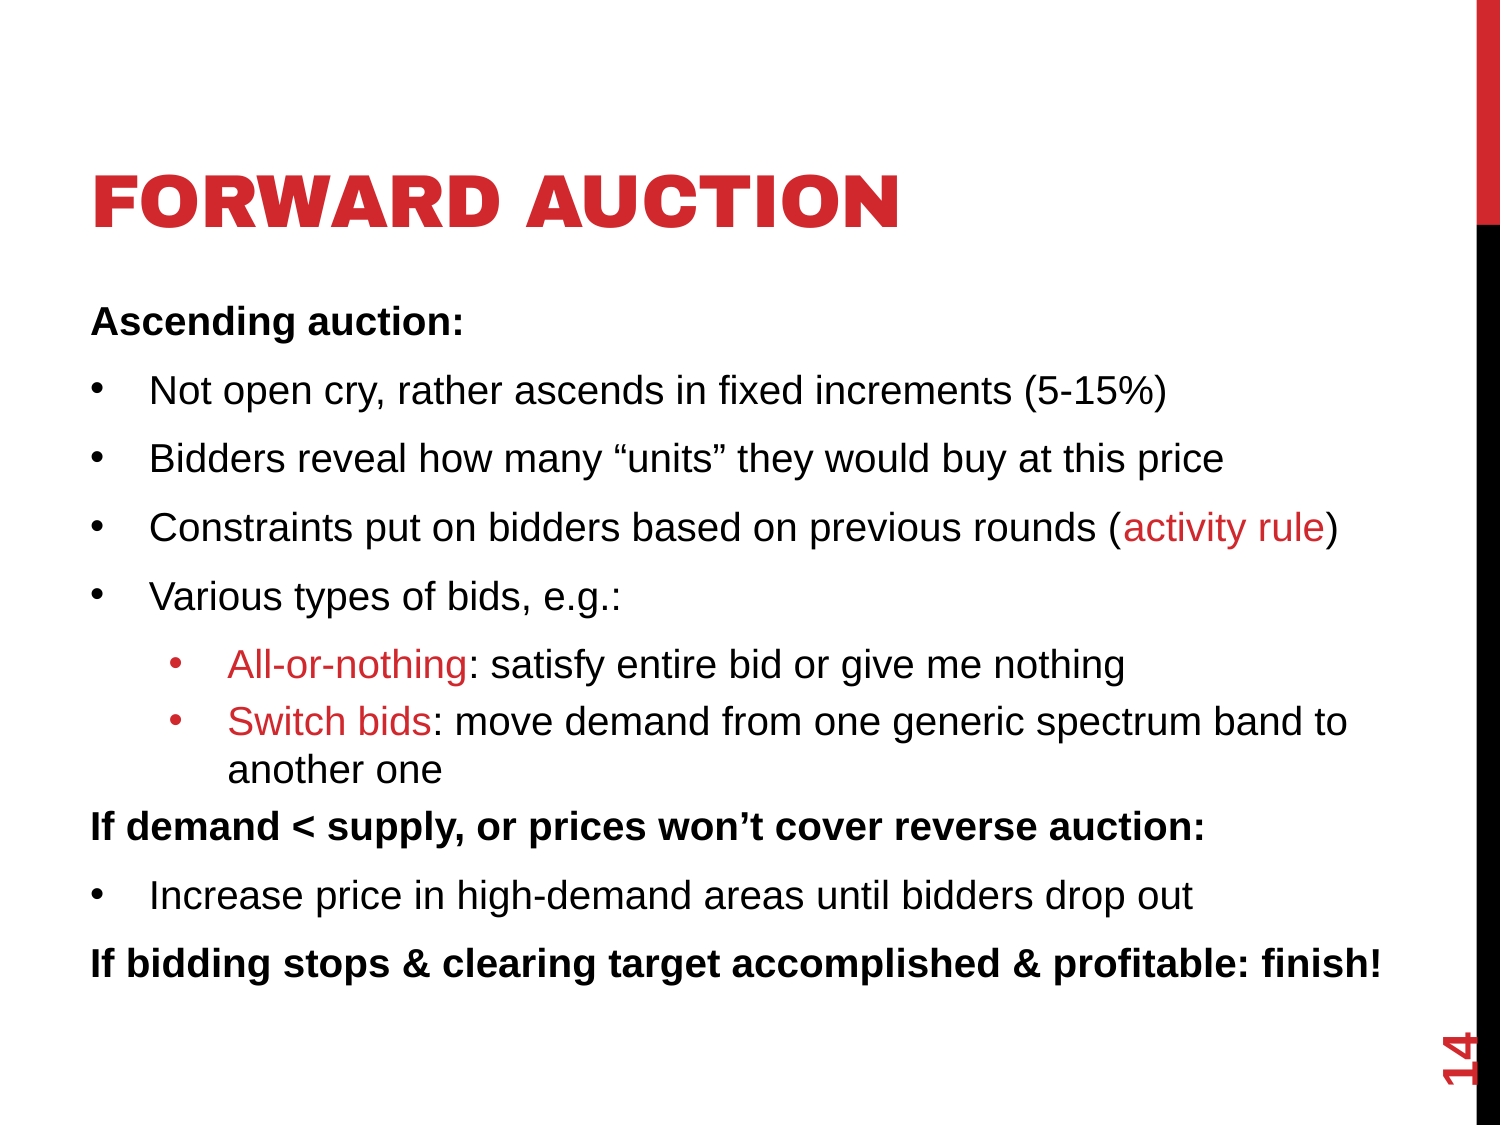

# Forward Auction
Ascending auction:
Not open cry, rather ascends in fixed increments (5-15%)
Bidders reveal how many “units” they would buy at this price
Constraints put on bidders based on previous rounds (activity rule)
Various types of bids, e.g.:
All-or-nothing: satisfy entire bid or give me nothing
Switch bids: move demand from one generic spectrum band to another one
If demand < supply, or prices won’t cover reverse auction:
Increase price in high-demand areas until bidders drop out
If bidding stops & clearing target accomplished & profitable: finish!
14